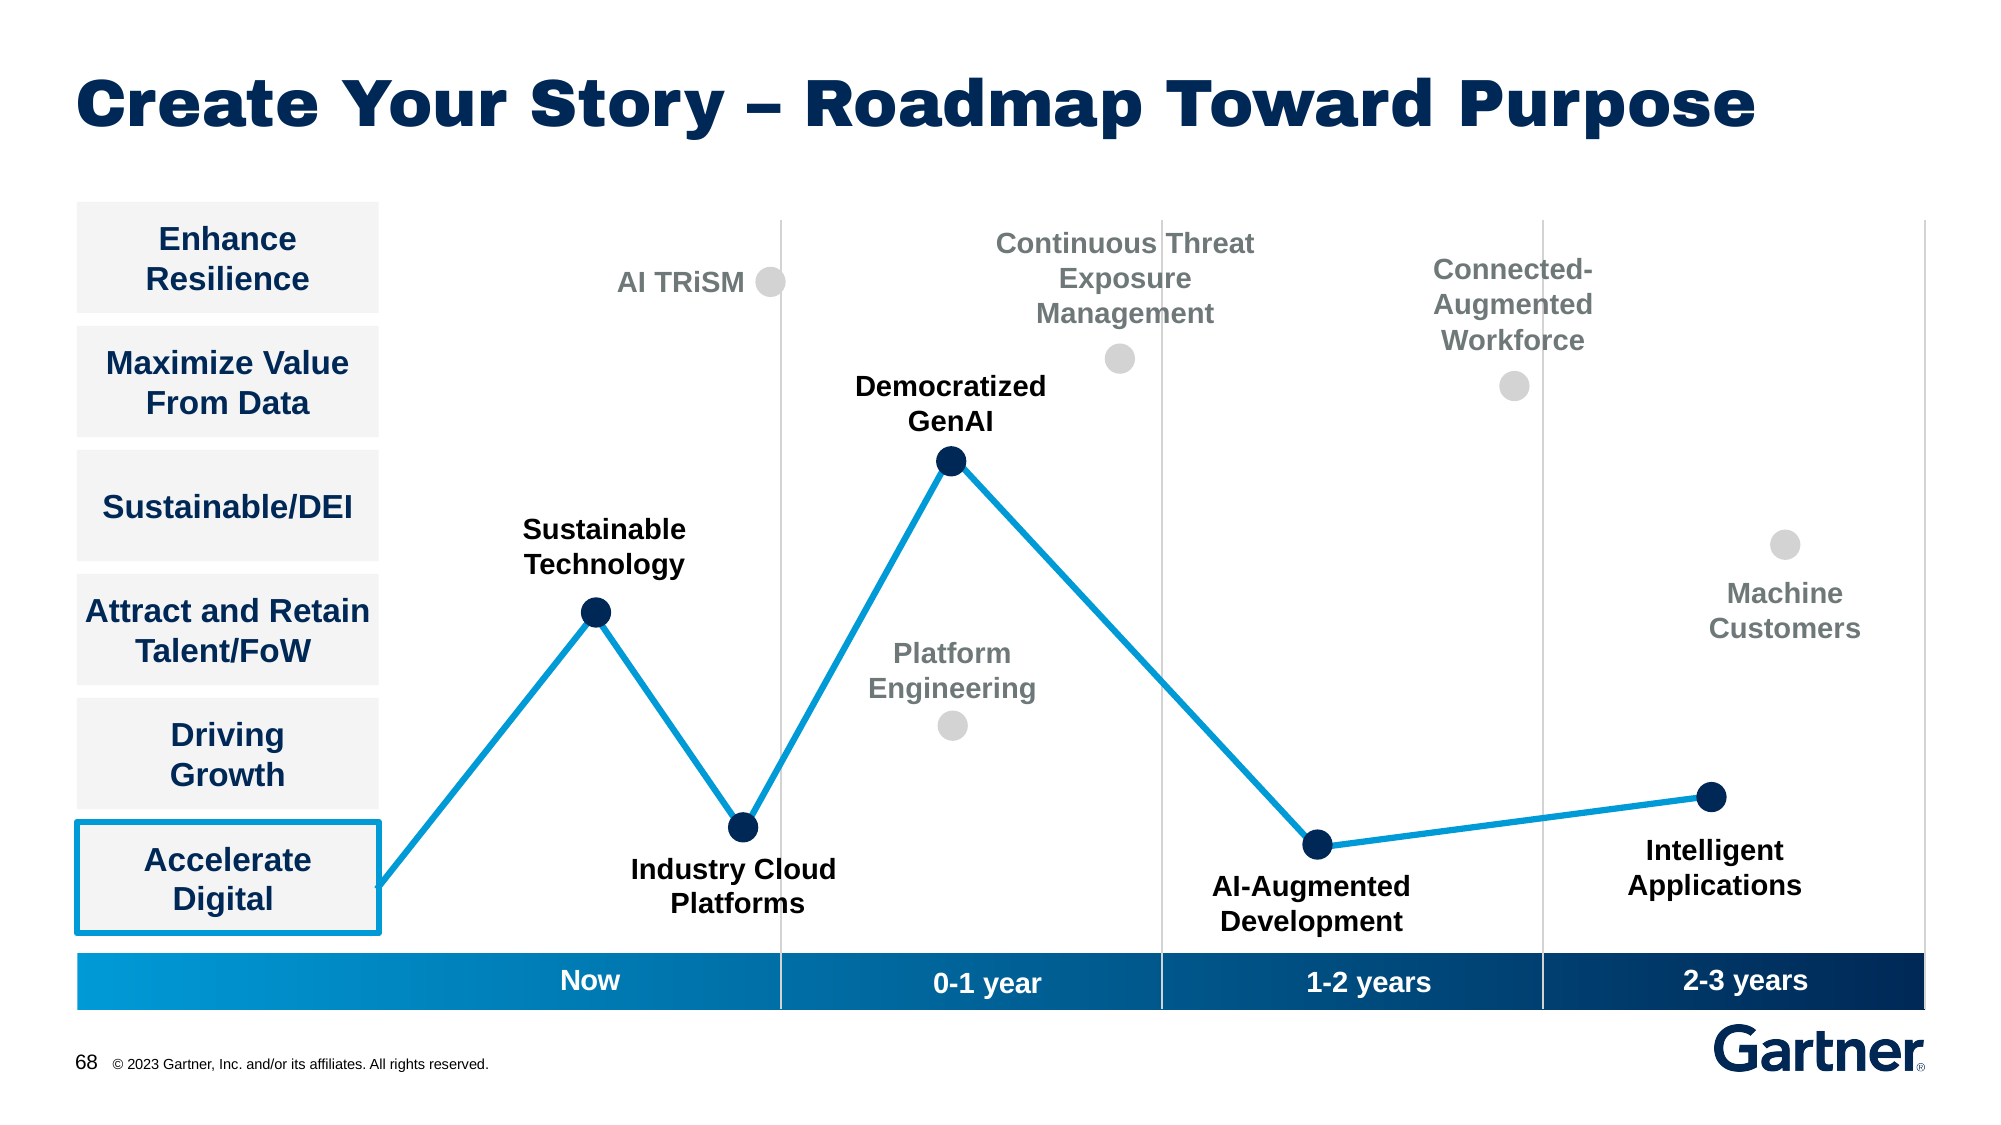

Create Your Story – Roadmap Toward Purpose
Enhance Resilience

Continuous Threat Exposure Management
AI TRiSM

Connected-Augmented Workforce
Maximize Value From Data

Democratized GenAI

Sustainable/DEI

Sustainable Technology

Attract and Retain Talent/FoW
Machine Customers

Platform Engineering
Driving
Growth

Accelerate
Digital

Industry Cloud
Platforms
Intelligent Applications
AI-Augmented Development

Now
2-3 years
1-2 years
0-1 year